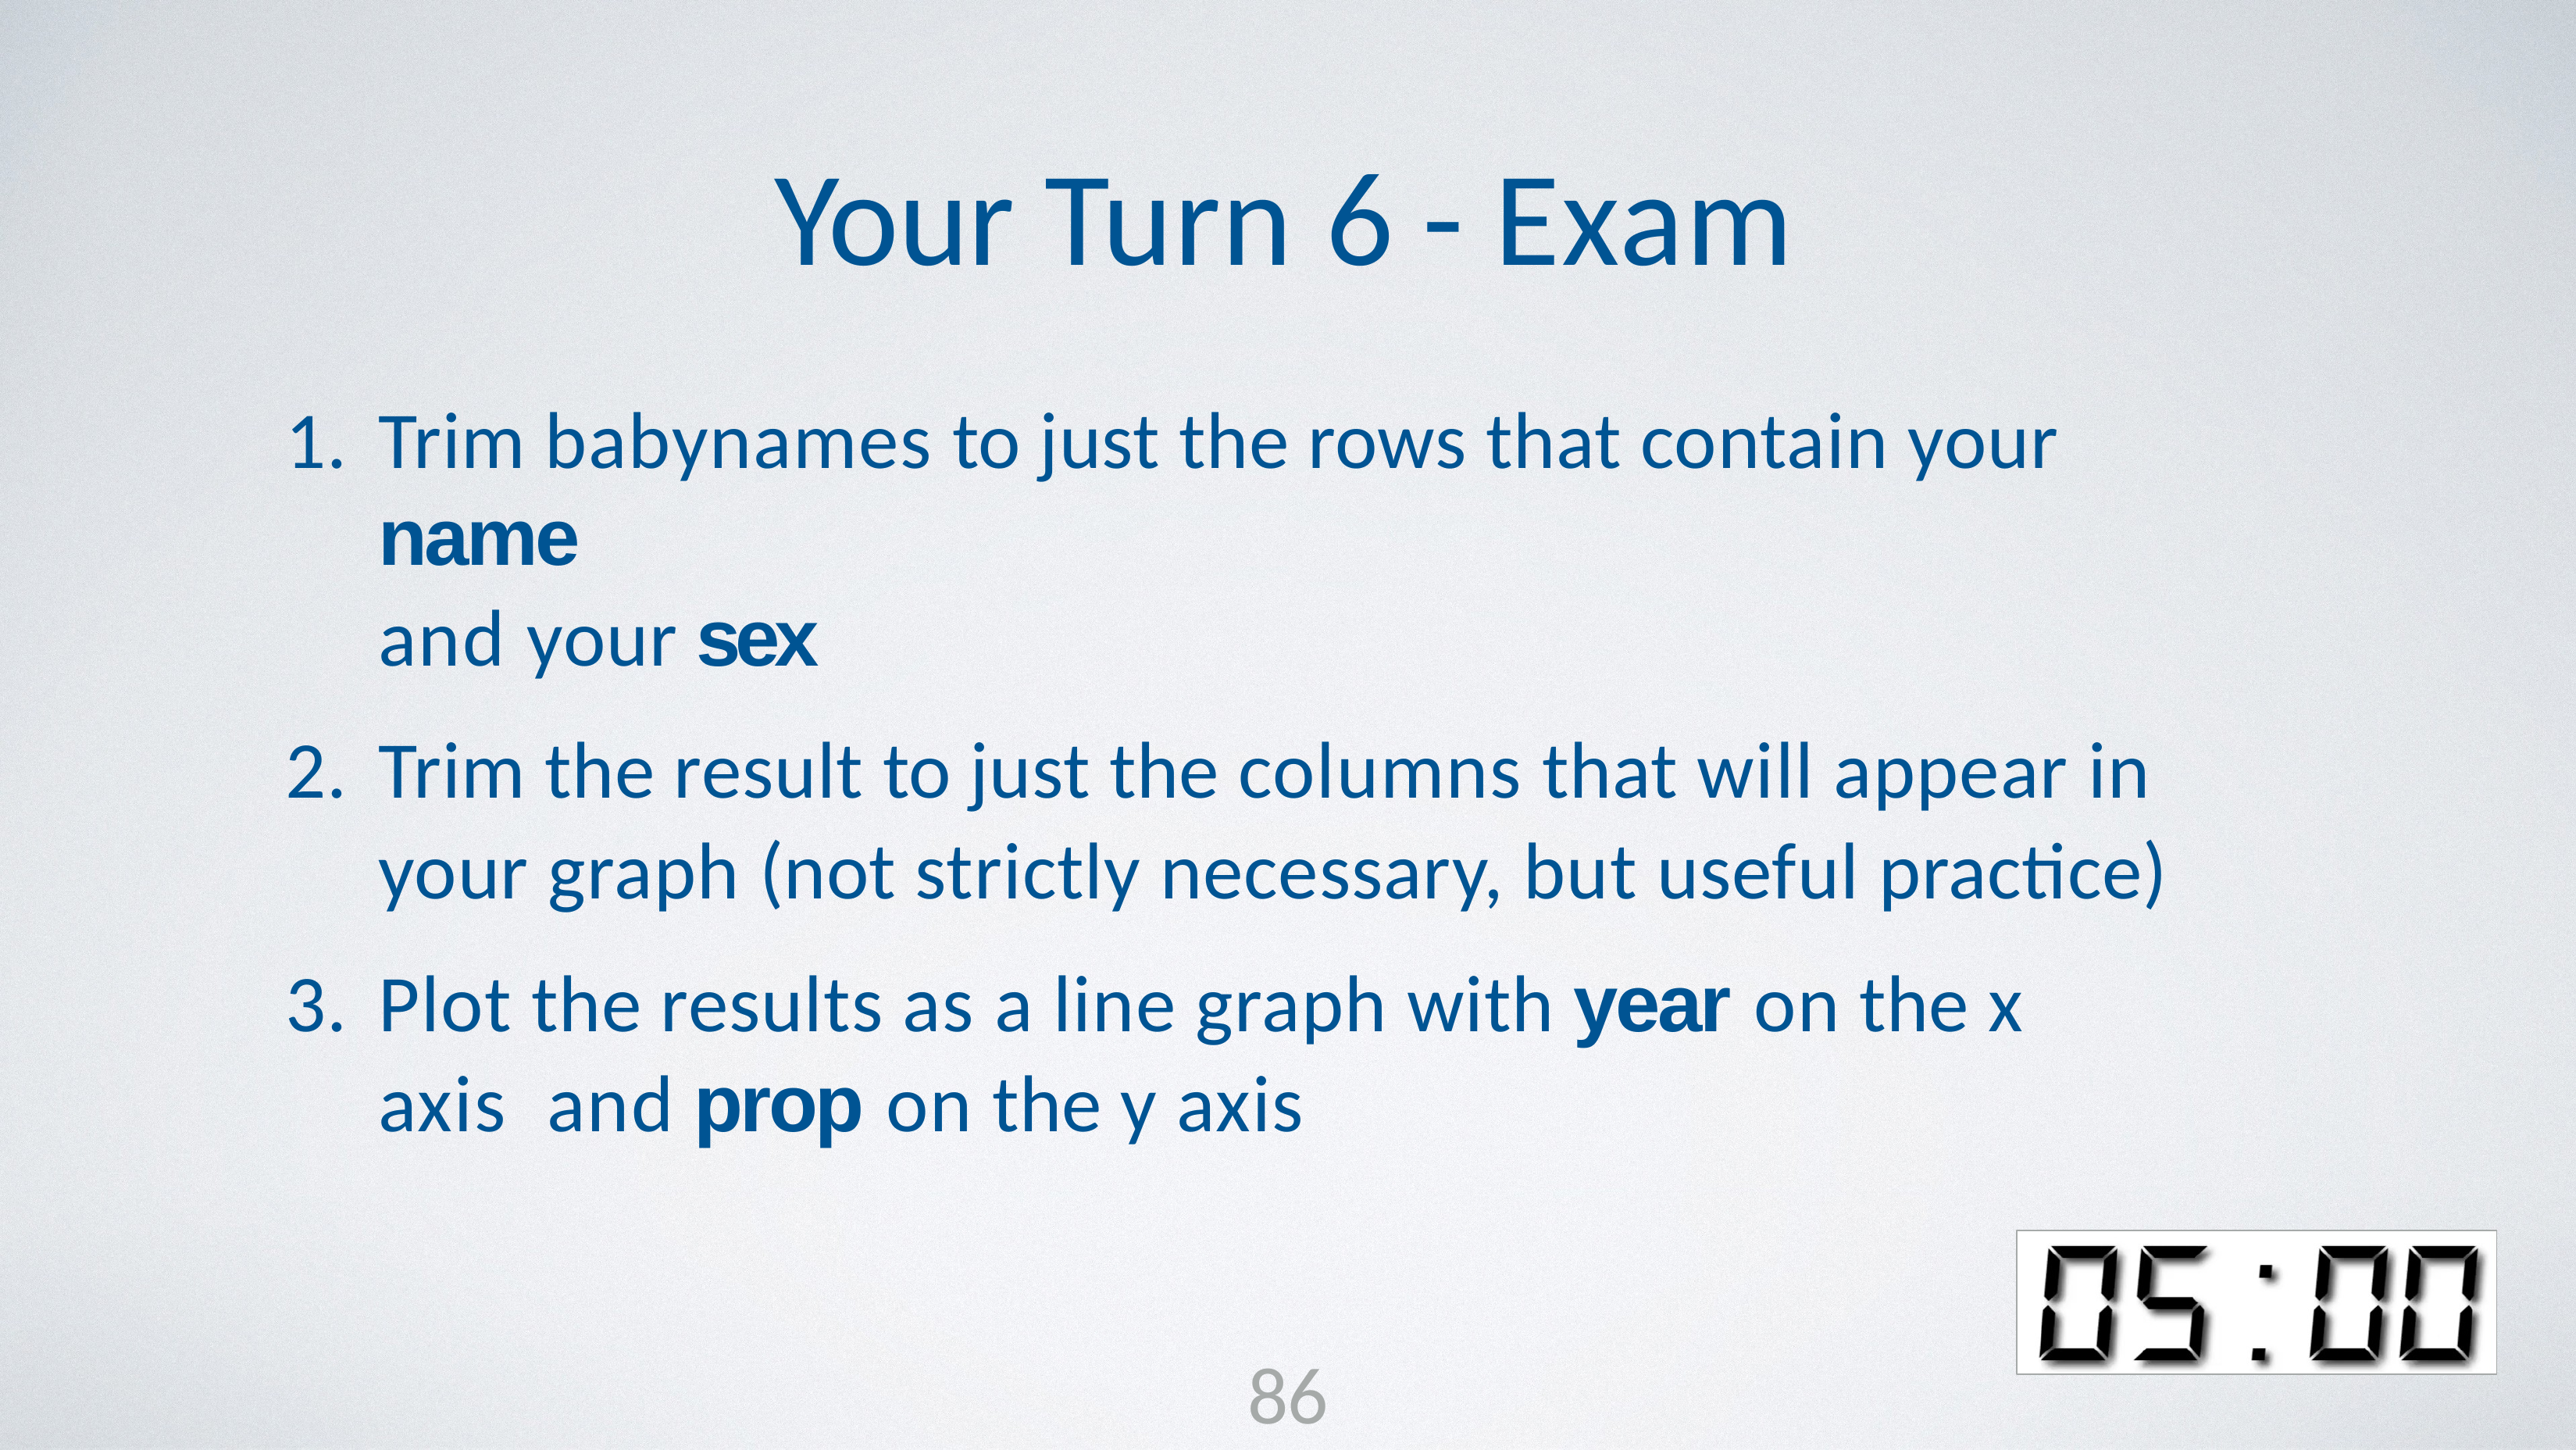

# Your Turn 6 - Exam
Trim babynames to just the rows that contain your name
and your sex
Trim the result to just the columns that will appear in  your graph (not strictly necessary, but useful practice)
Plot the results as a line graph with year on the x axis  and prop on the y axis

86